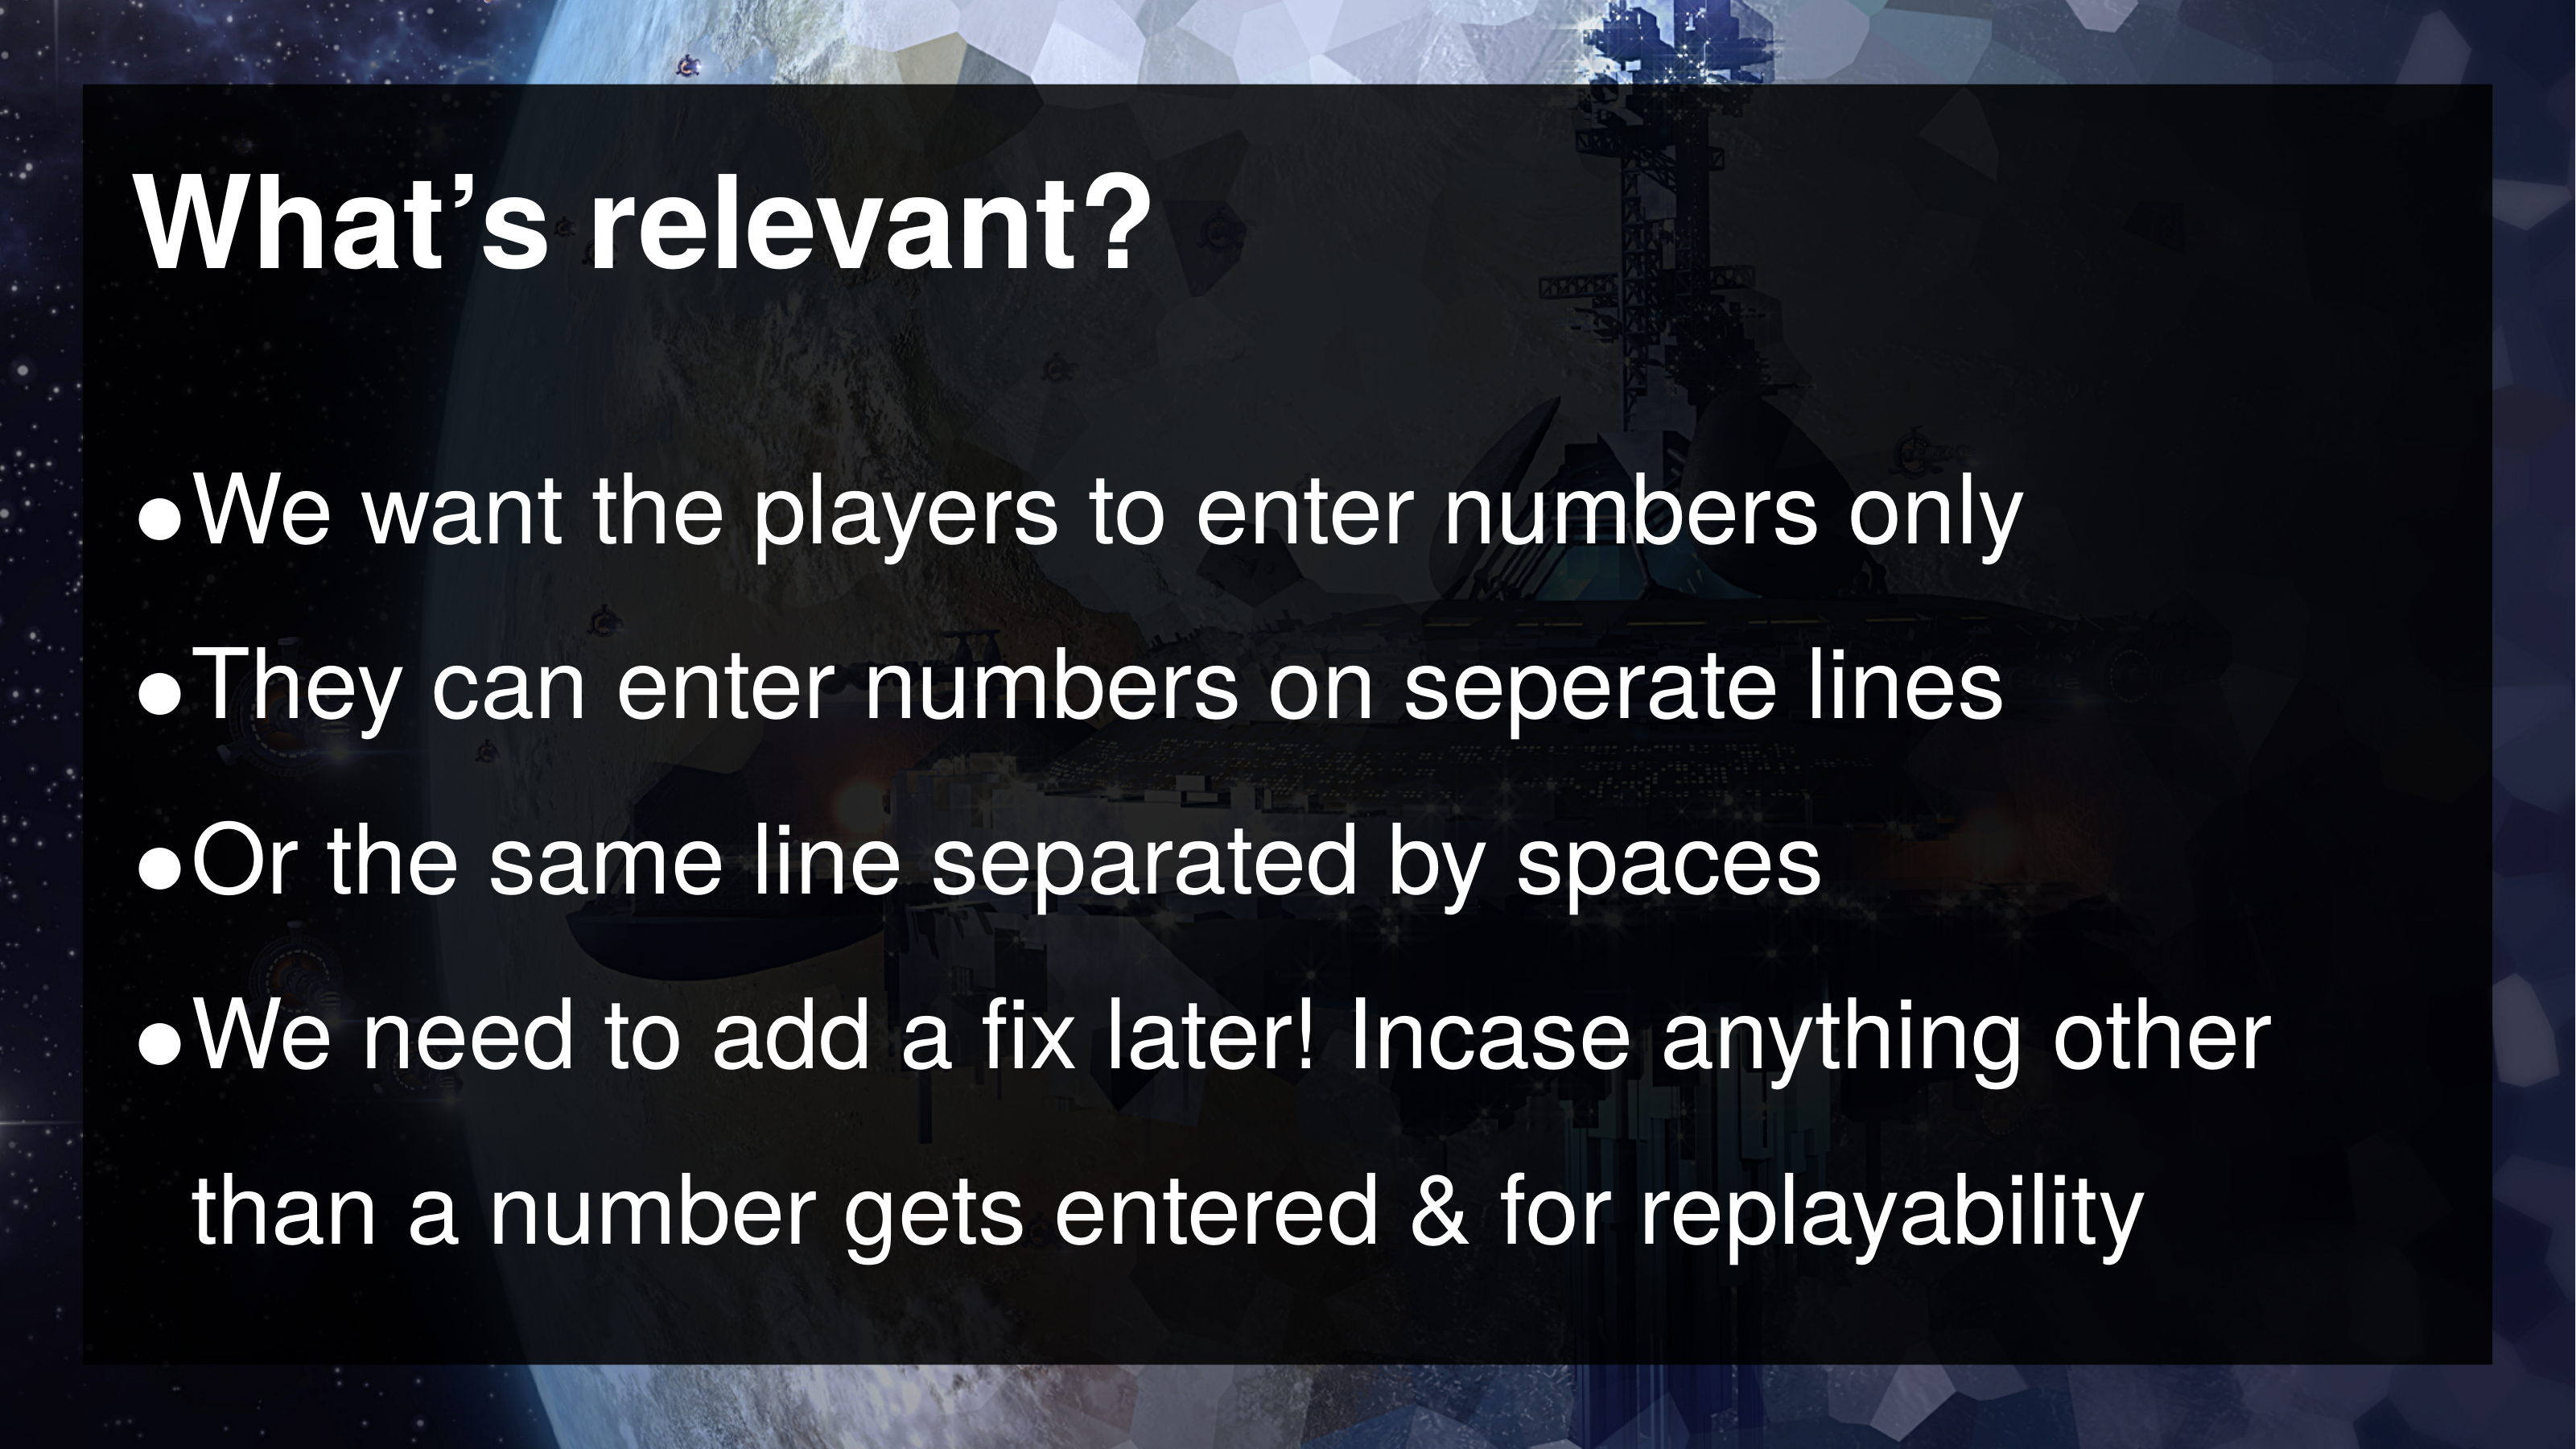

# What’s relevant?
We want the players to enter numbers only
They can enter numbers on seperate lines
Or the same line separated by spaces
We need to add a fix later! Incase anything other than a number gets entered & for replayability